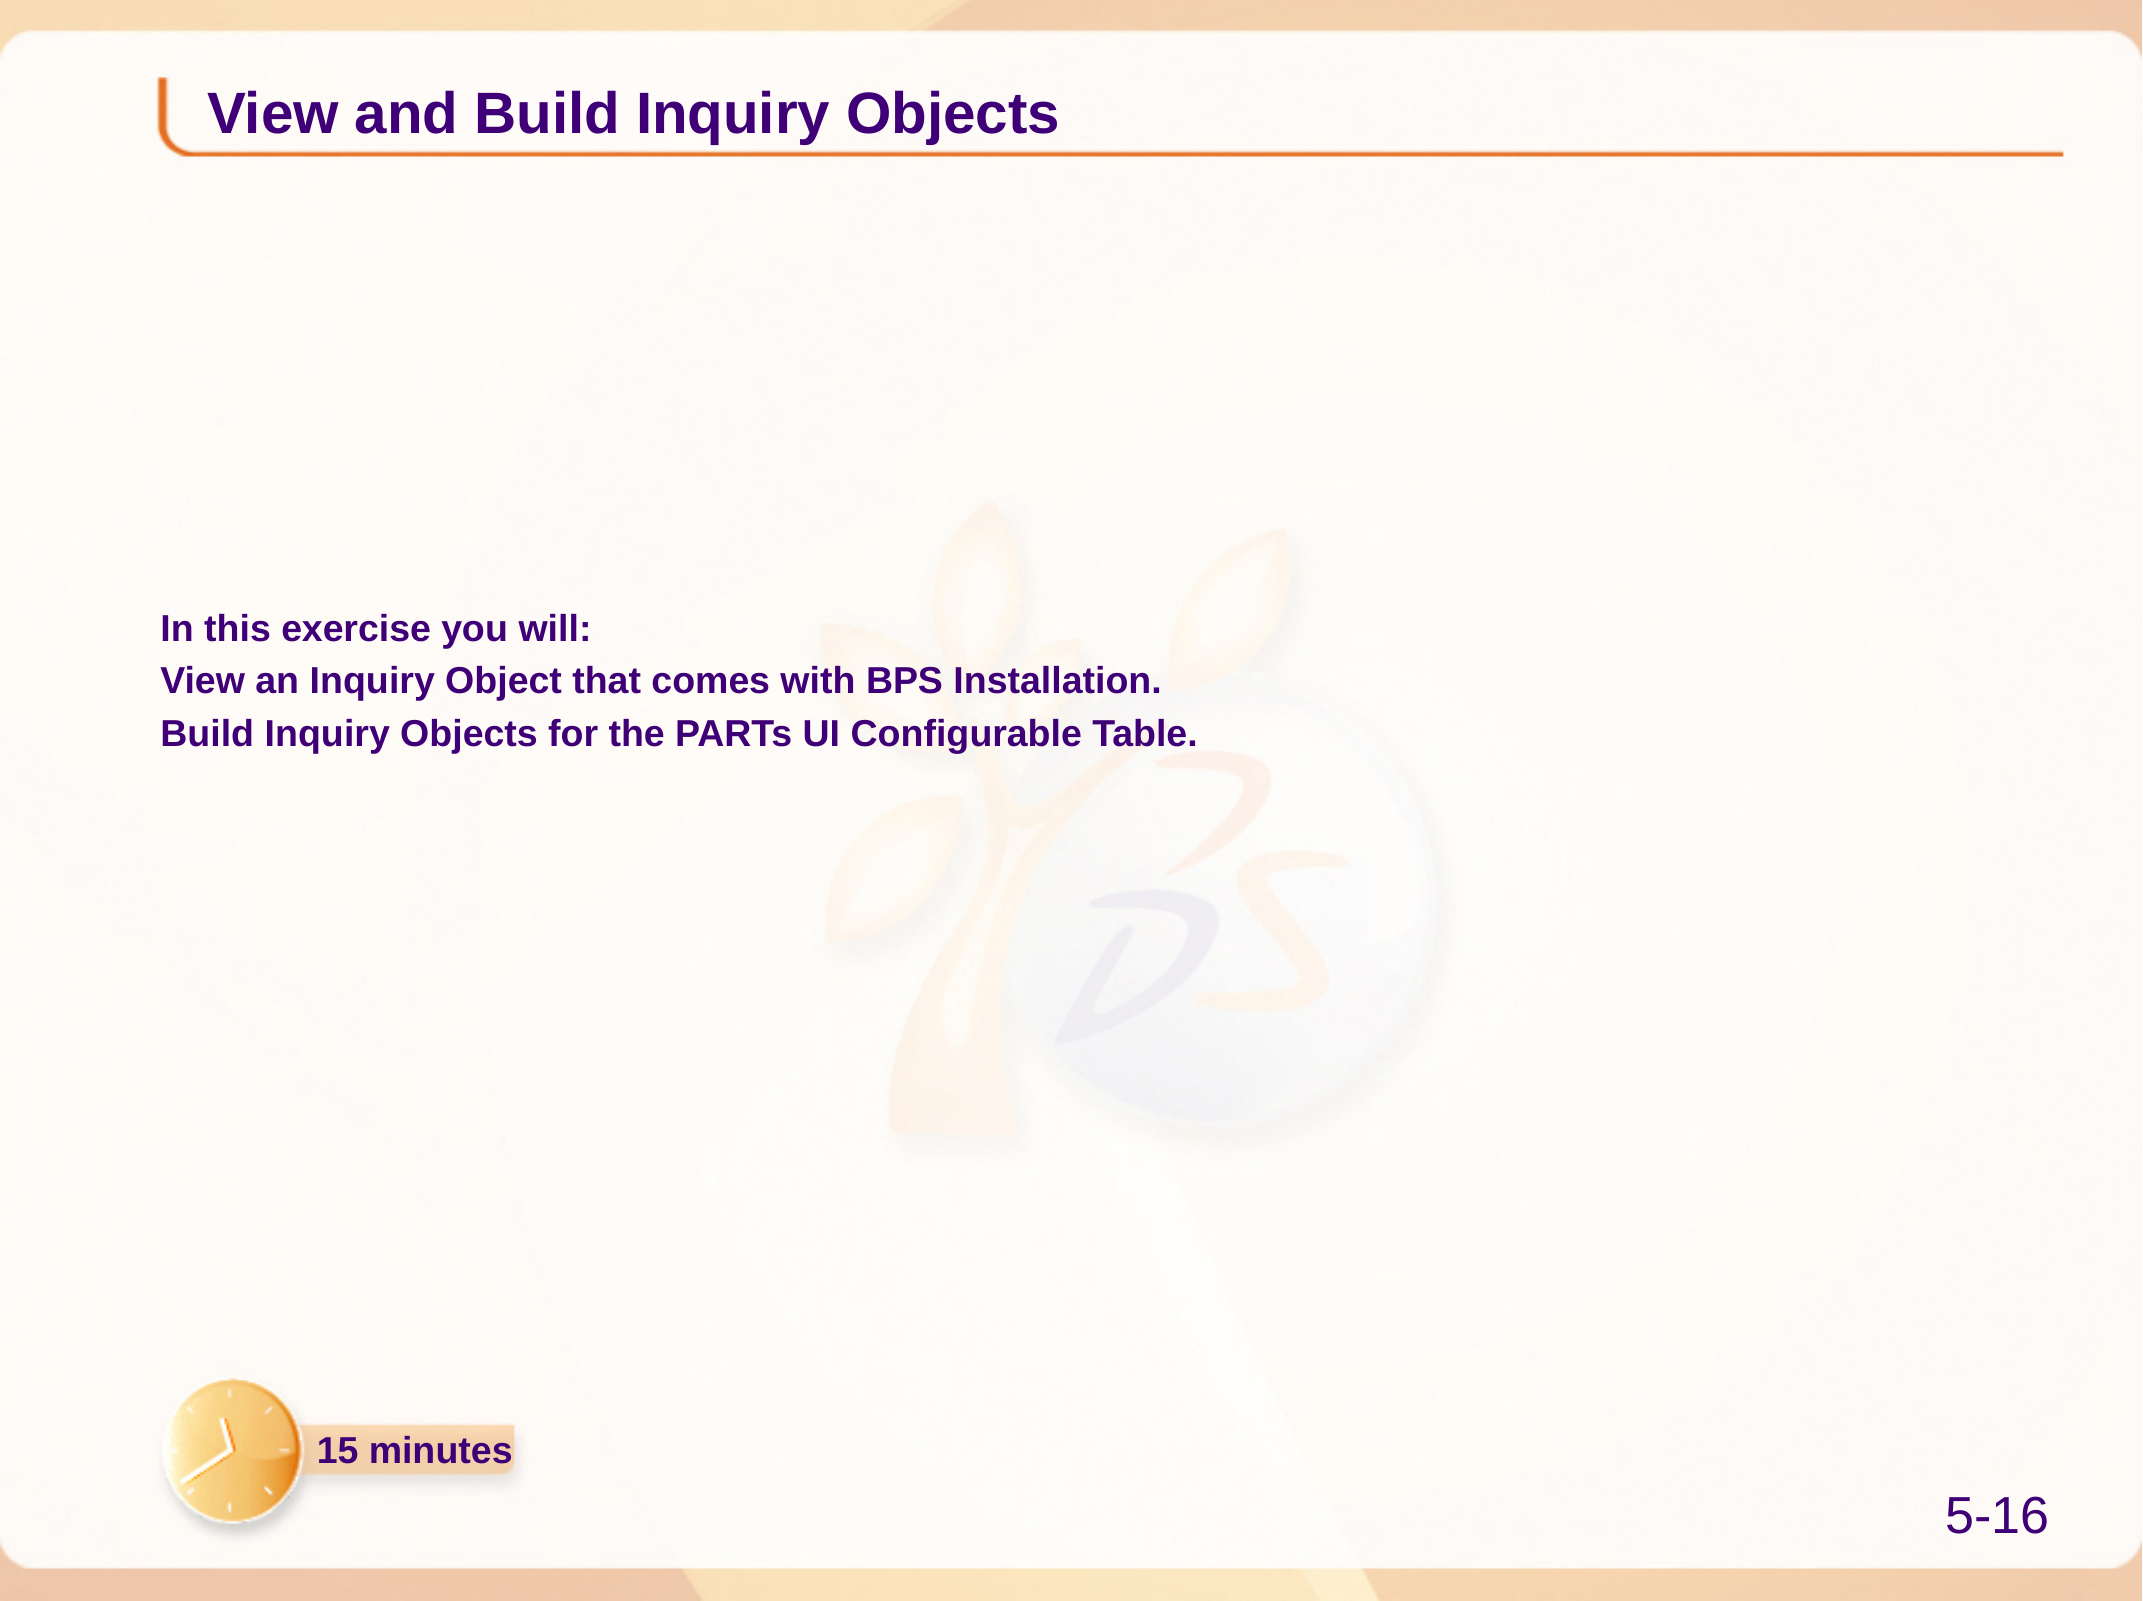

# View and Build Inquiry Objects
In this exercise you will:
View an Inquiry Object that comes with BPS Installation.
Build Inquiry Objects for the PARTs UI Configurable Table.

15 minutes
5-16